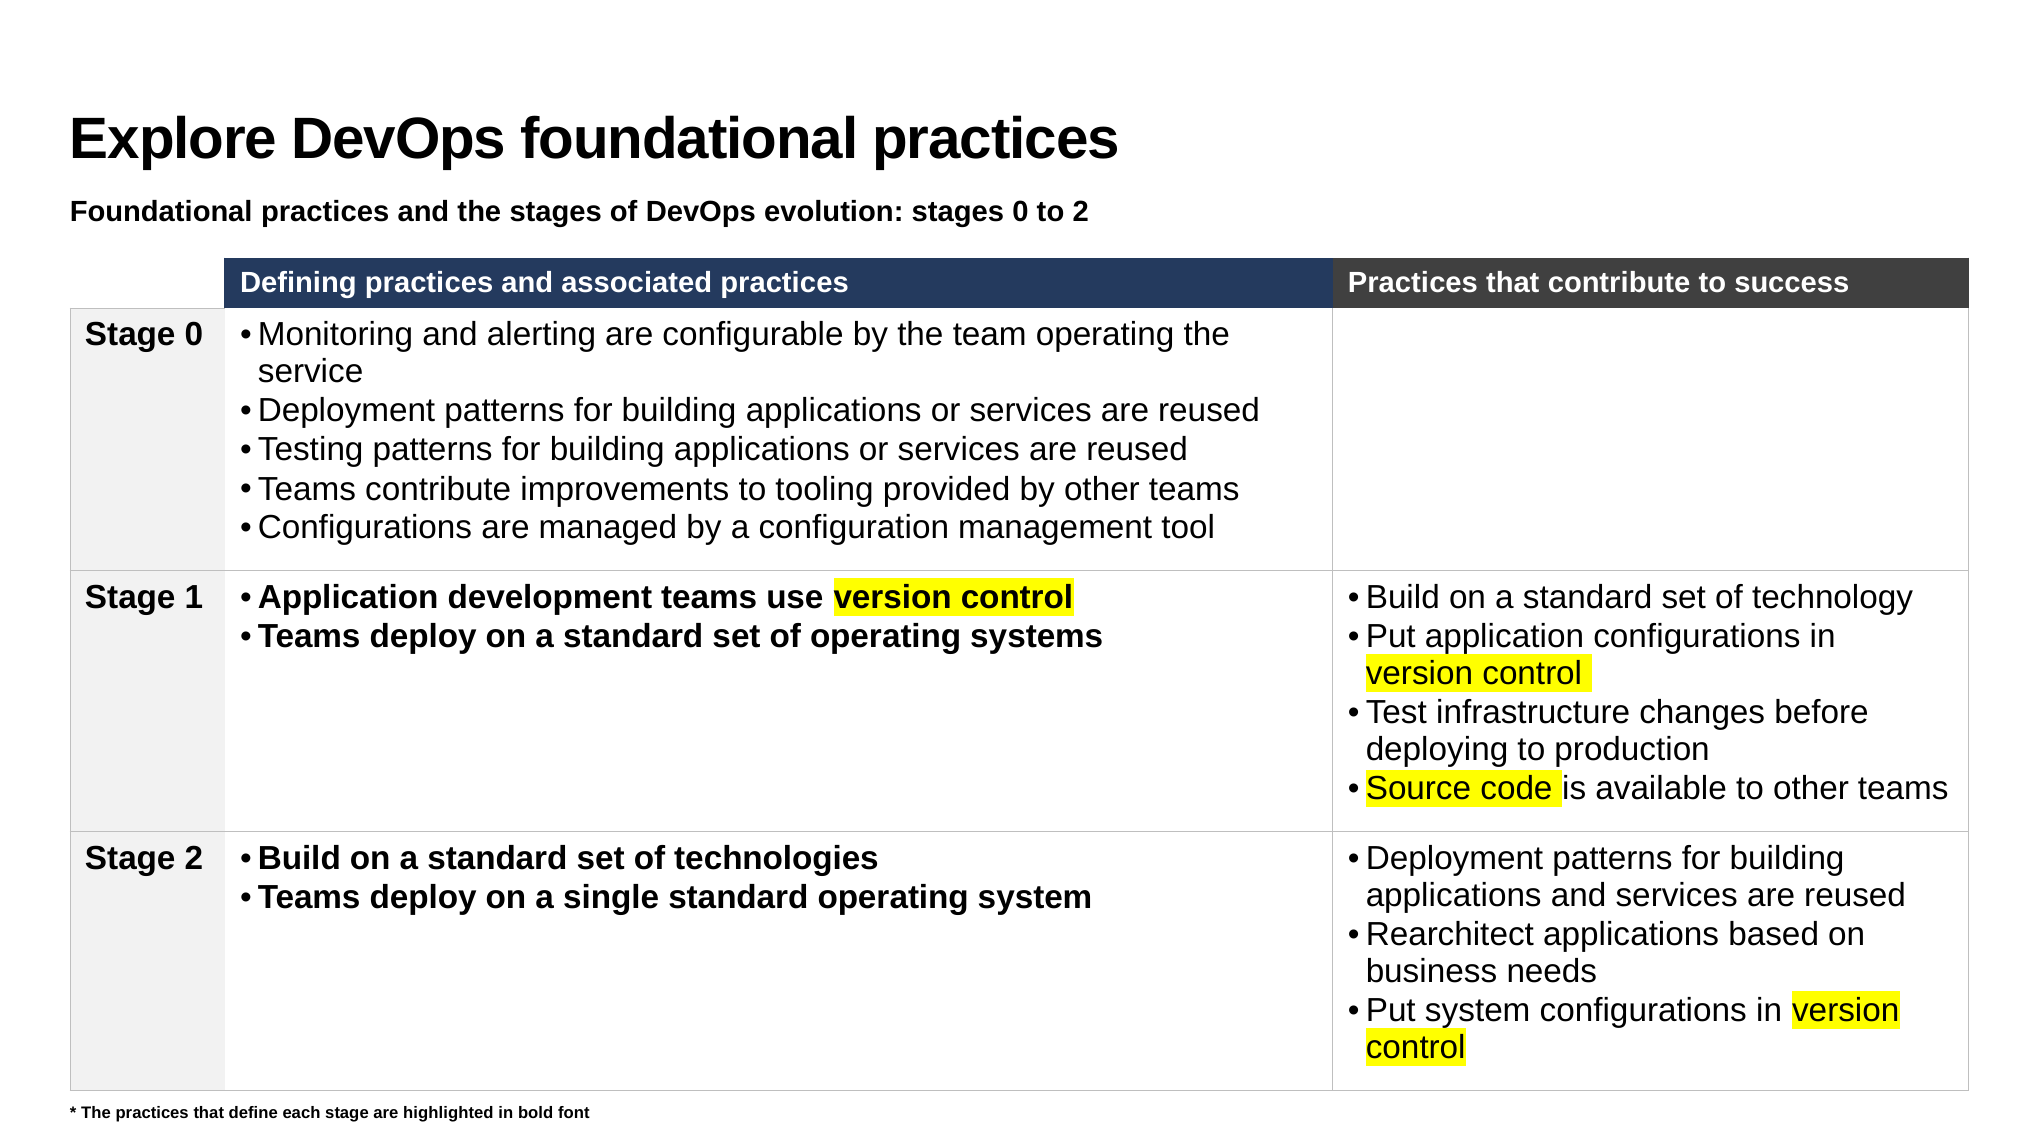

# Explore DevOps foundational practices
Foundational practices and the stages of DevOps evolution: stages 0 to 2
|  | Defining practices and associated practices | Practices that contribute to success |
| --- | --- | --- |
| Stage 0 | Monitoring and alerting are configurable by the team operating the service Deployment patterns for building applications or services are reused Testing patterns for building applications or services are reused Teams contribute improvements to tooling provided by other teams Configurations are managed by a configuration management tool |  |
| Stage 1 | Application development teams use version control Teams deploy on a standard set of operating systems | Build on a standard set of technology Put application configurations in version control Test infrastructure changes before deploying to production Source code is available to other teams |
| Stage 2 | Build on a standard set of technologies Teams deploy on a single standard operating system | Deployment patterns for building applications and services are reused Rearchitect applications based on business needs Put system configurations in version control |
* The practices that define each stage are highlighted in bold font